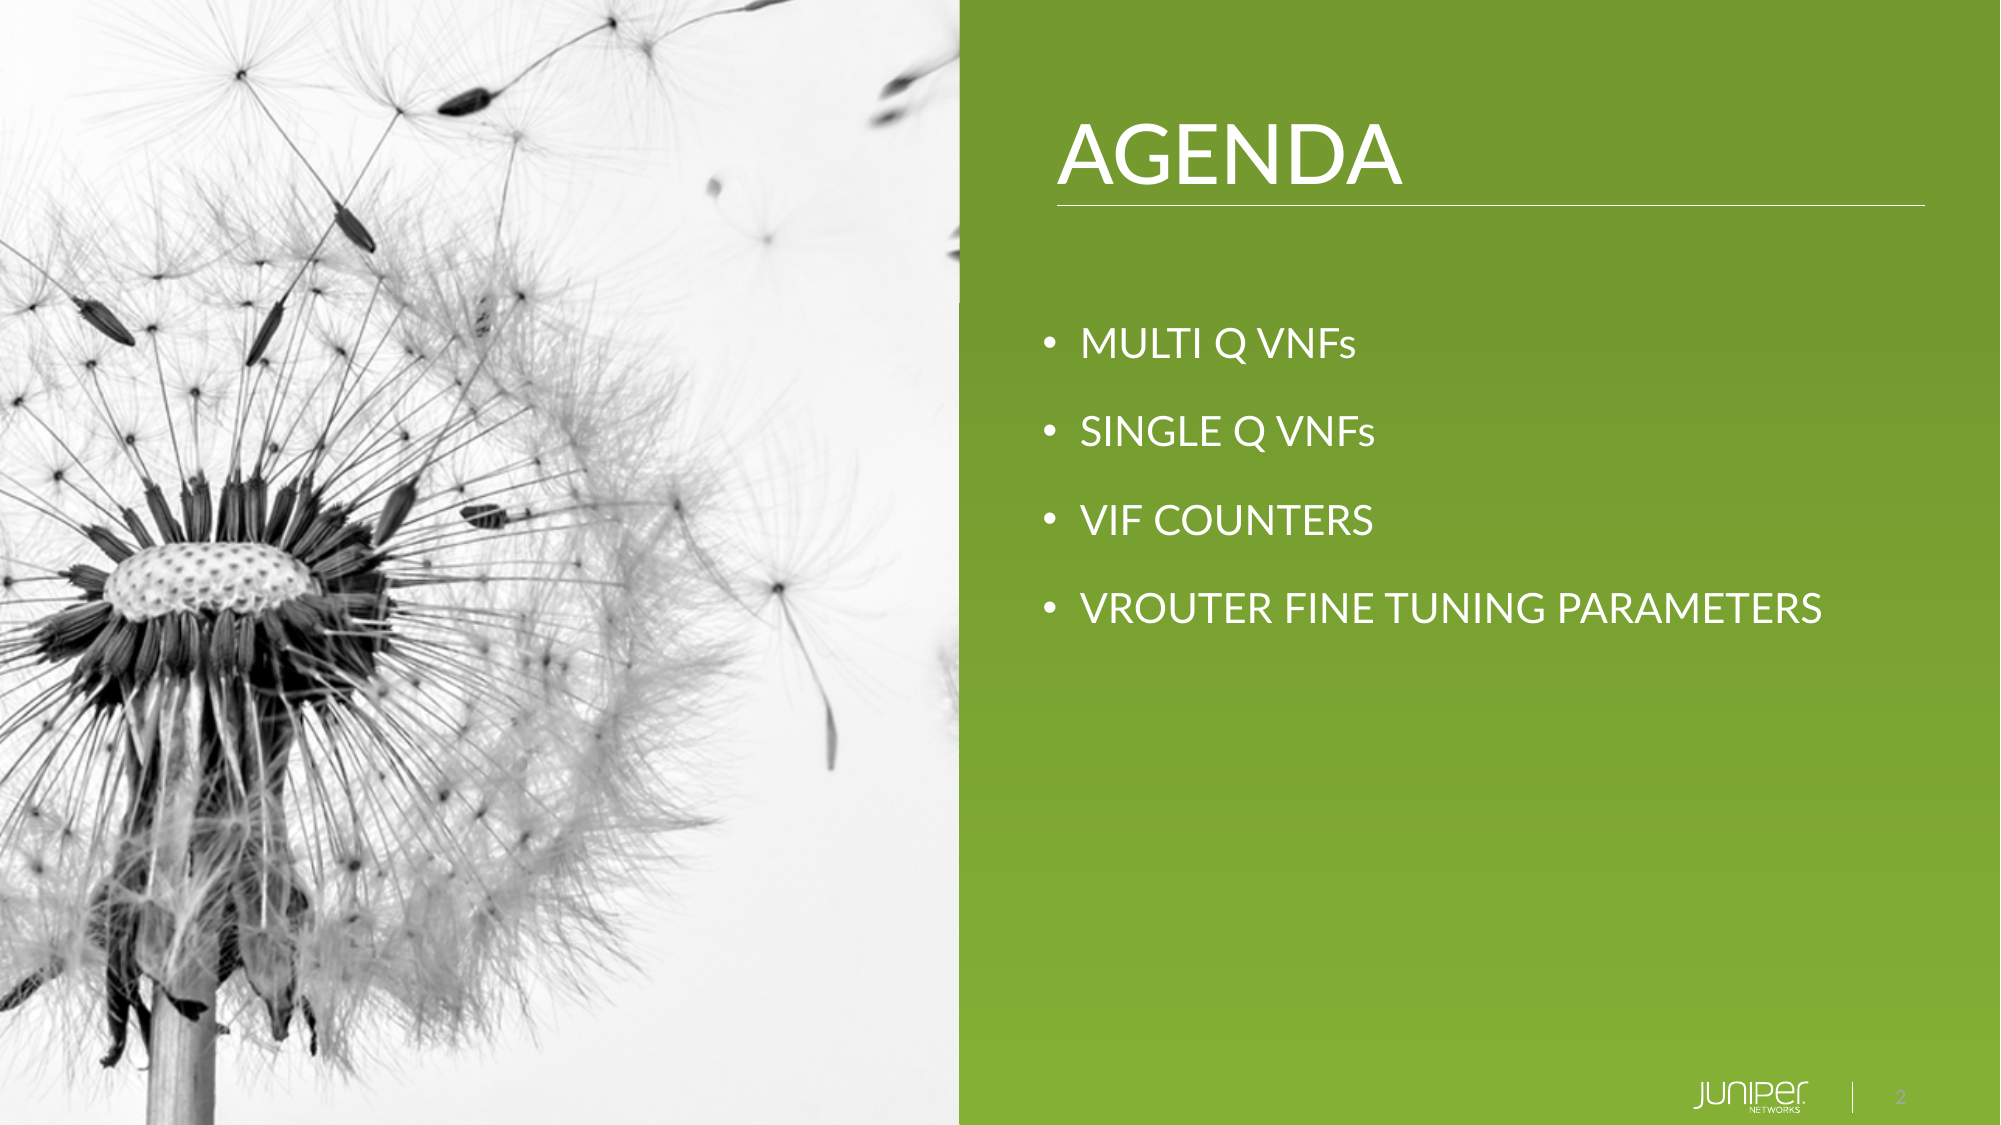

MULTI Q VNFs
SINGLE Q VNFs
VIF COUNTERS
VROUTER FINE TUNING PARAMETERS
2